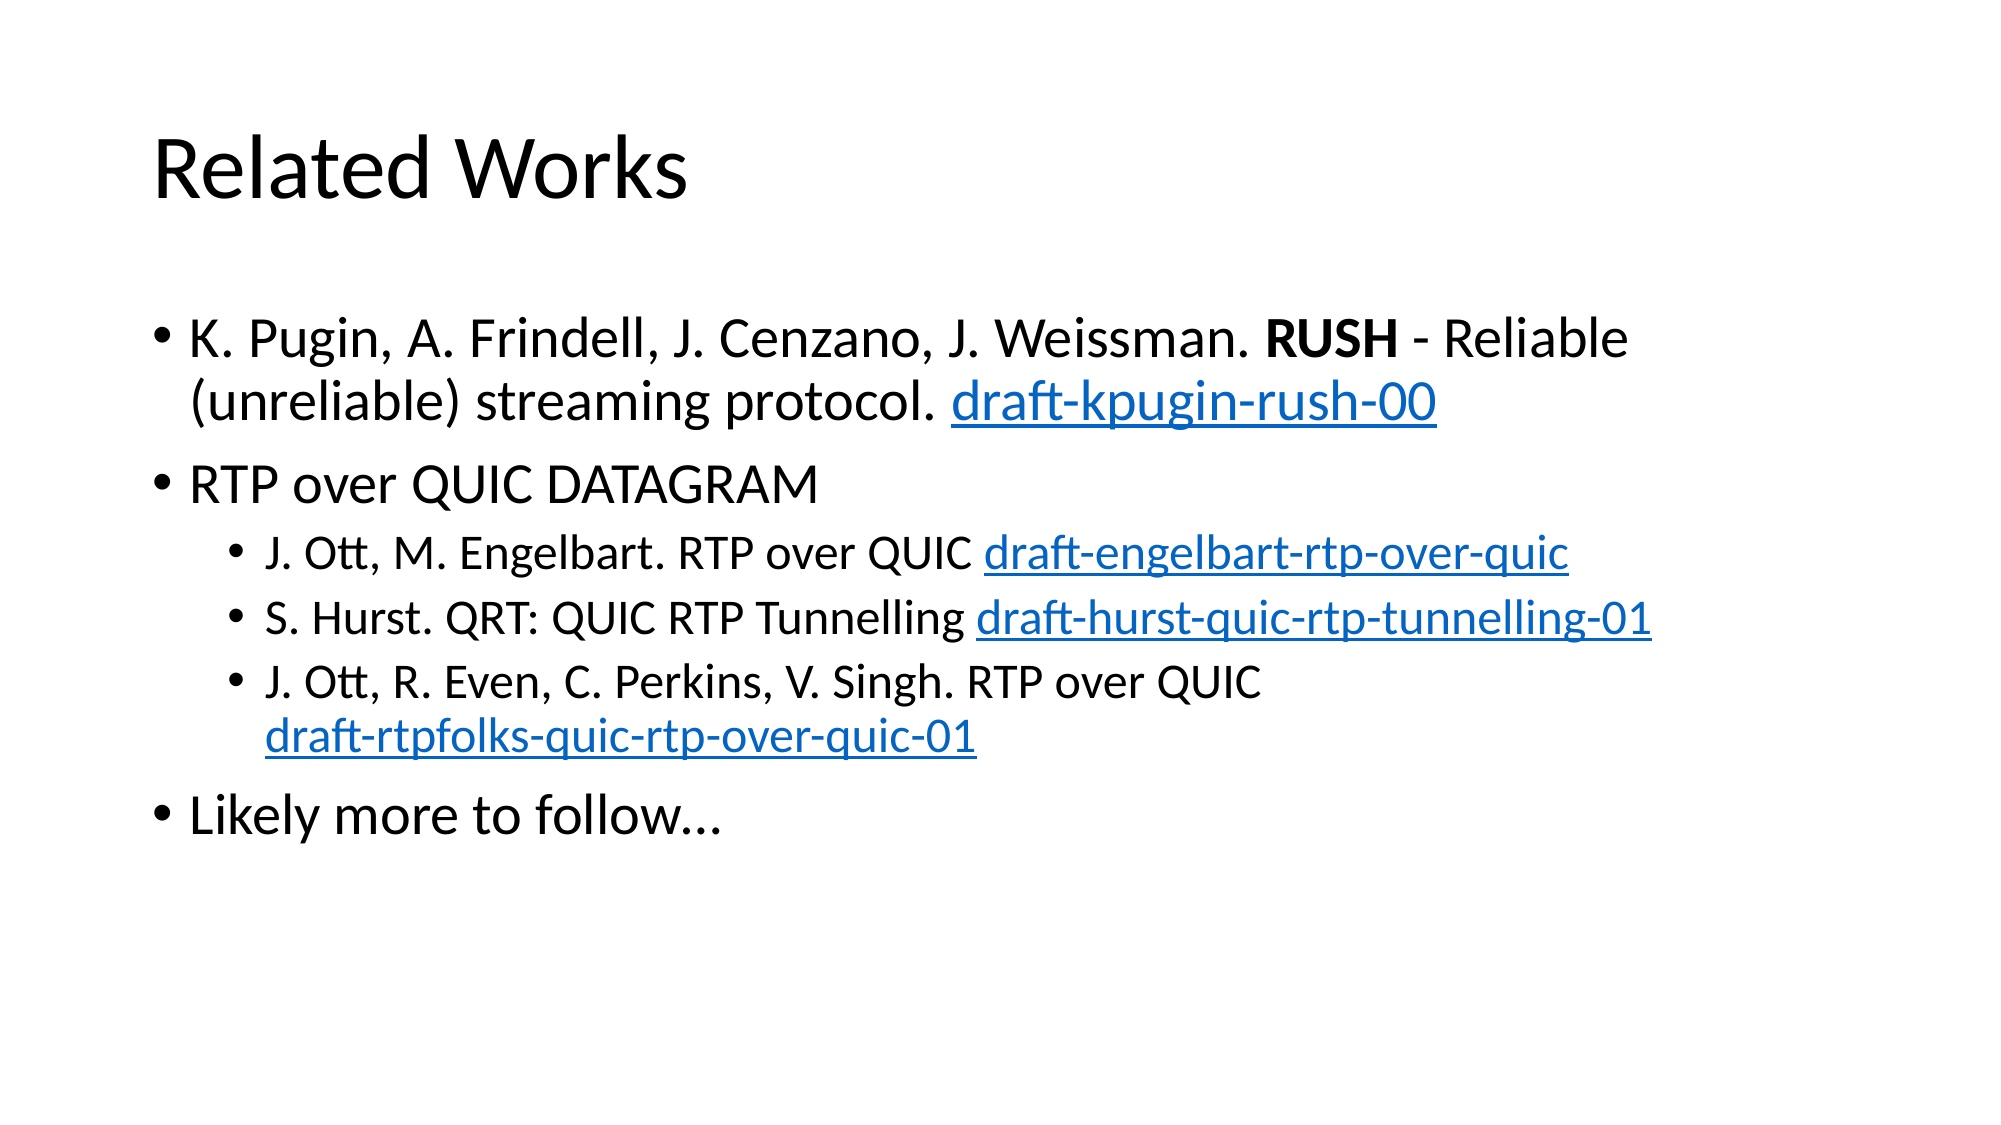

# Related Works
K. Pugin, A. Frindell, J. Cenzano, J. Weissman. RUSH - Reliable (unreliable) streaming protocol. draft-kpugin-rush-00
RTP over QUIC DATAGRAM
J. Ott, M. Engelbart. RTP over QUIC draft-engelbart-rtp-over-quic
S. Hurst. QRT: QUIC RTP Tunnelling draft-hurst-quic-rtp-tunnelling-01
J. Ott, R. Even, C. Perkins, V. Singh. RTP over QUIC draft-rtpfolks-quic-rtp-over-quic-01
Likely more to follow…